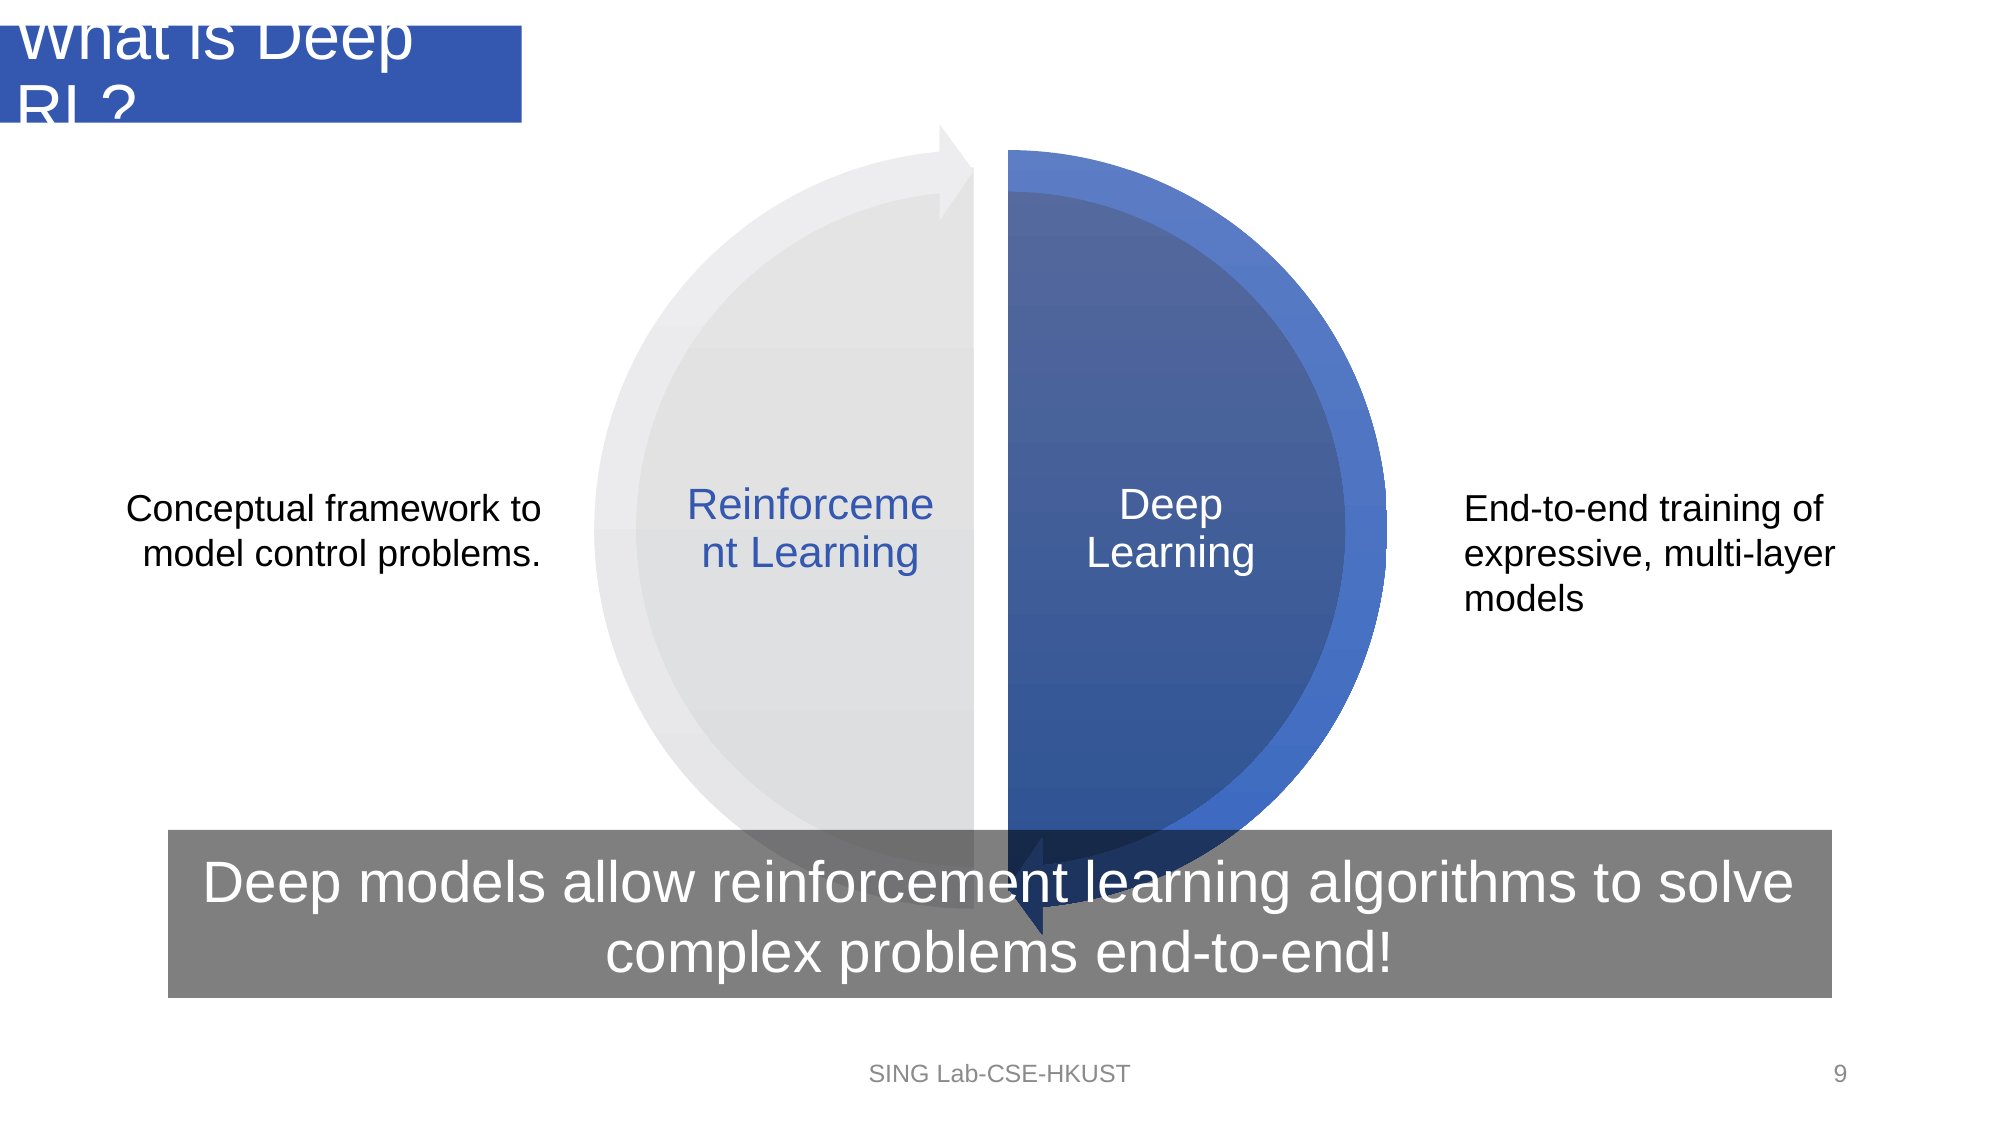

# What is Deep RL?

Reinforcement Learning
Deep Learning
Conceptual framework to model control problems.
End-to-end training of expressive, multi-layer models
Deep models allow reinforcement learning algorithms to solve complex problems end-to-end!
SING Lab-CSE-HKUST
9